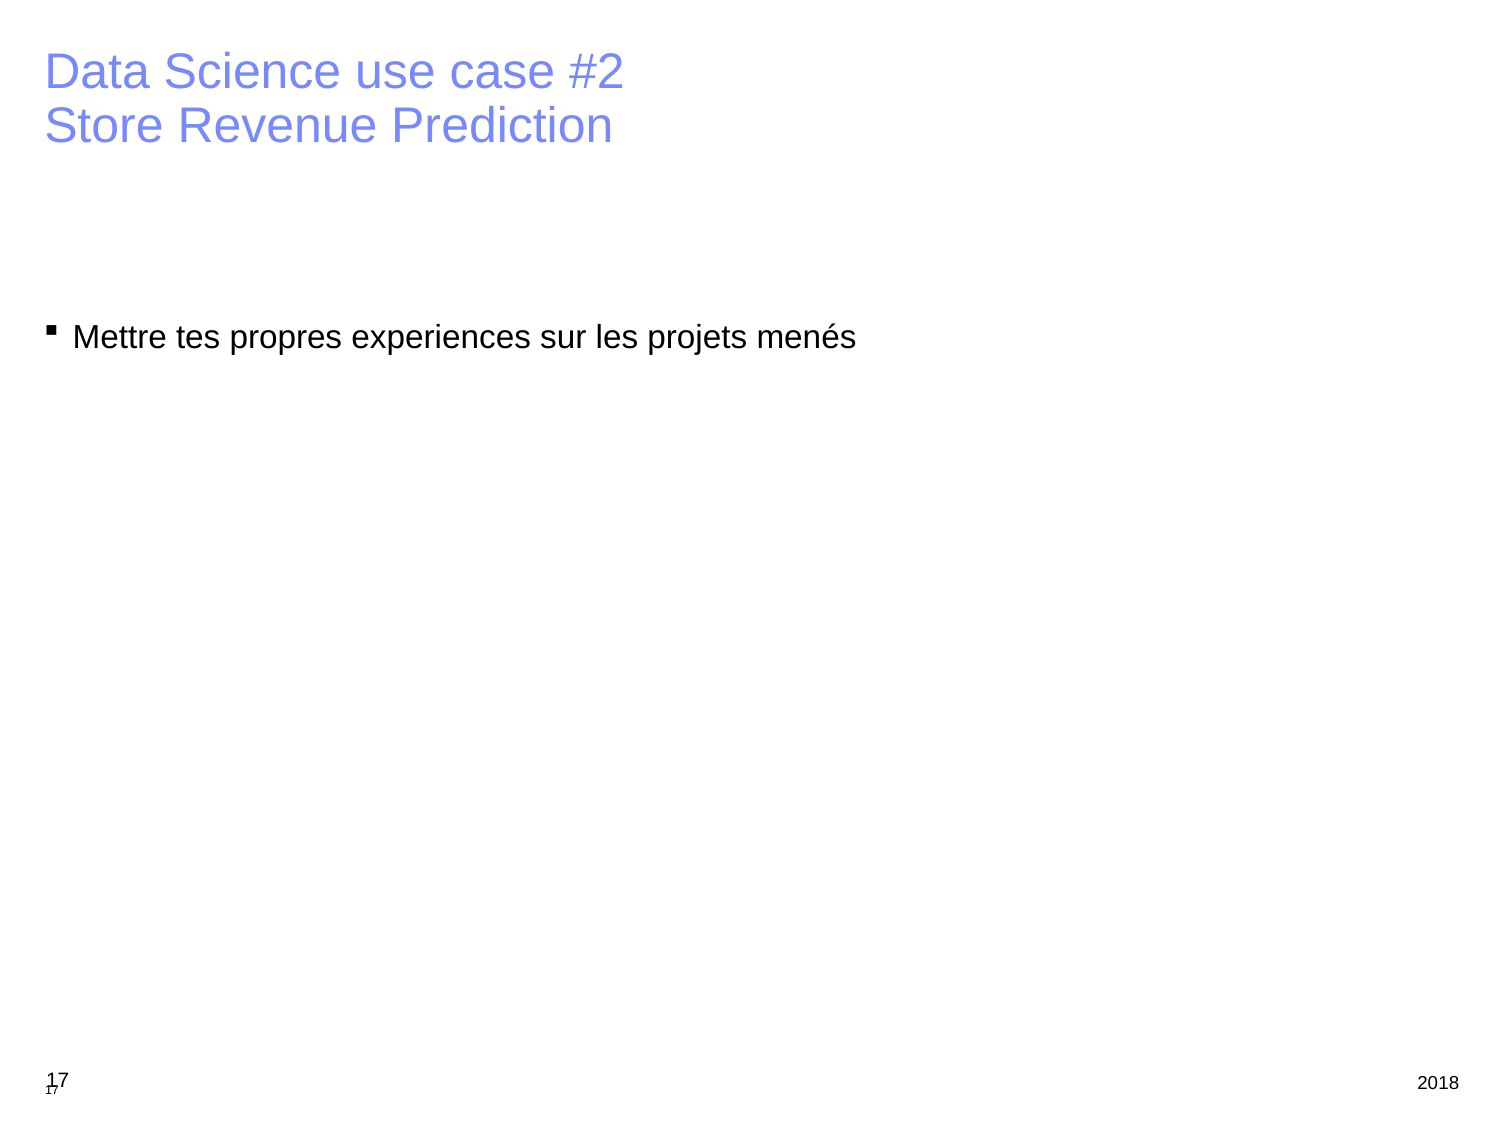

Data Science use case #2
Store Revenue Prediction
Mettre tes propres experiences sur les projets menés
17